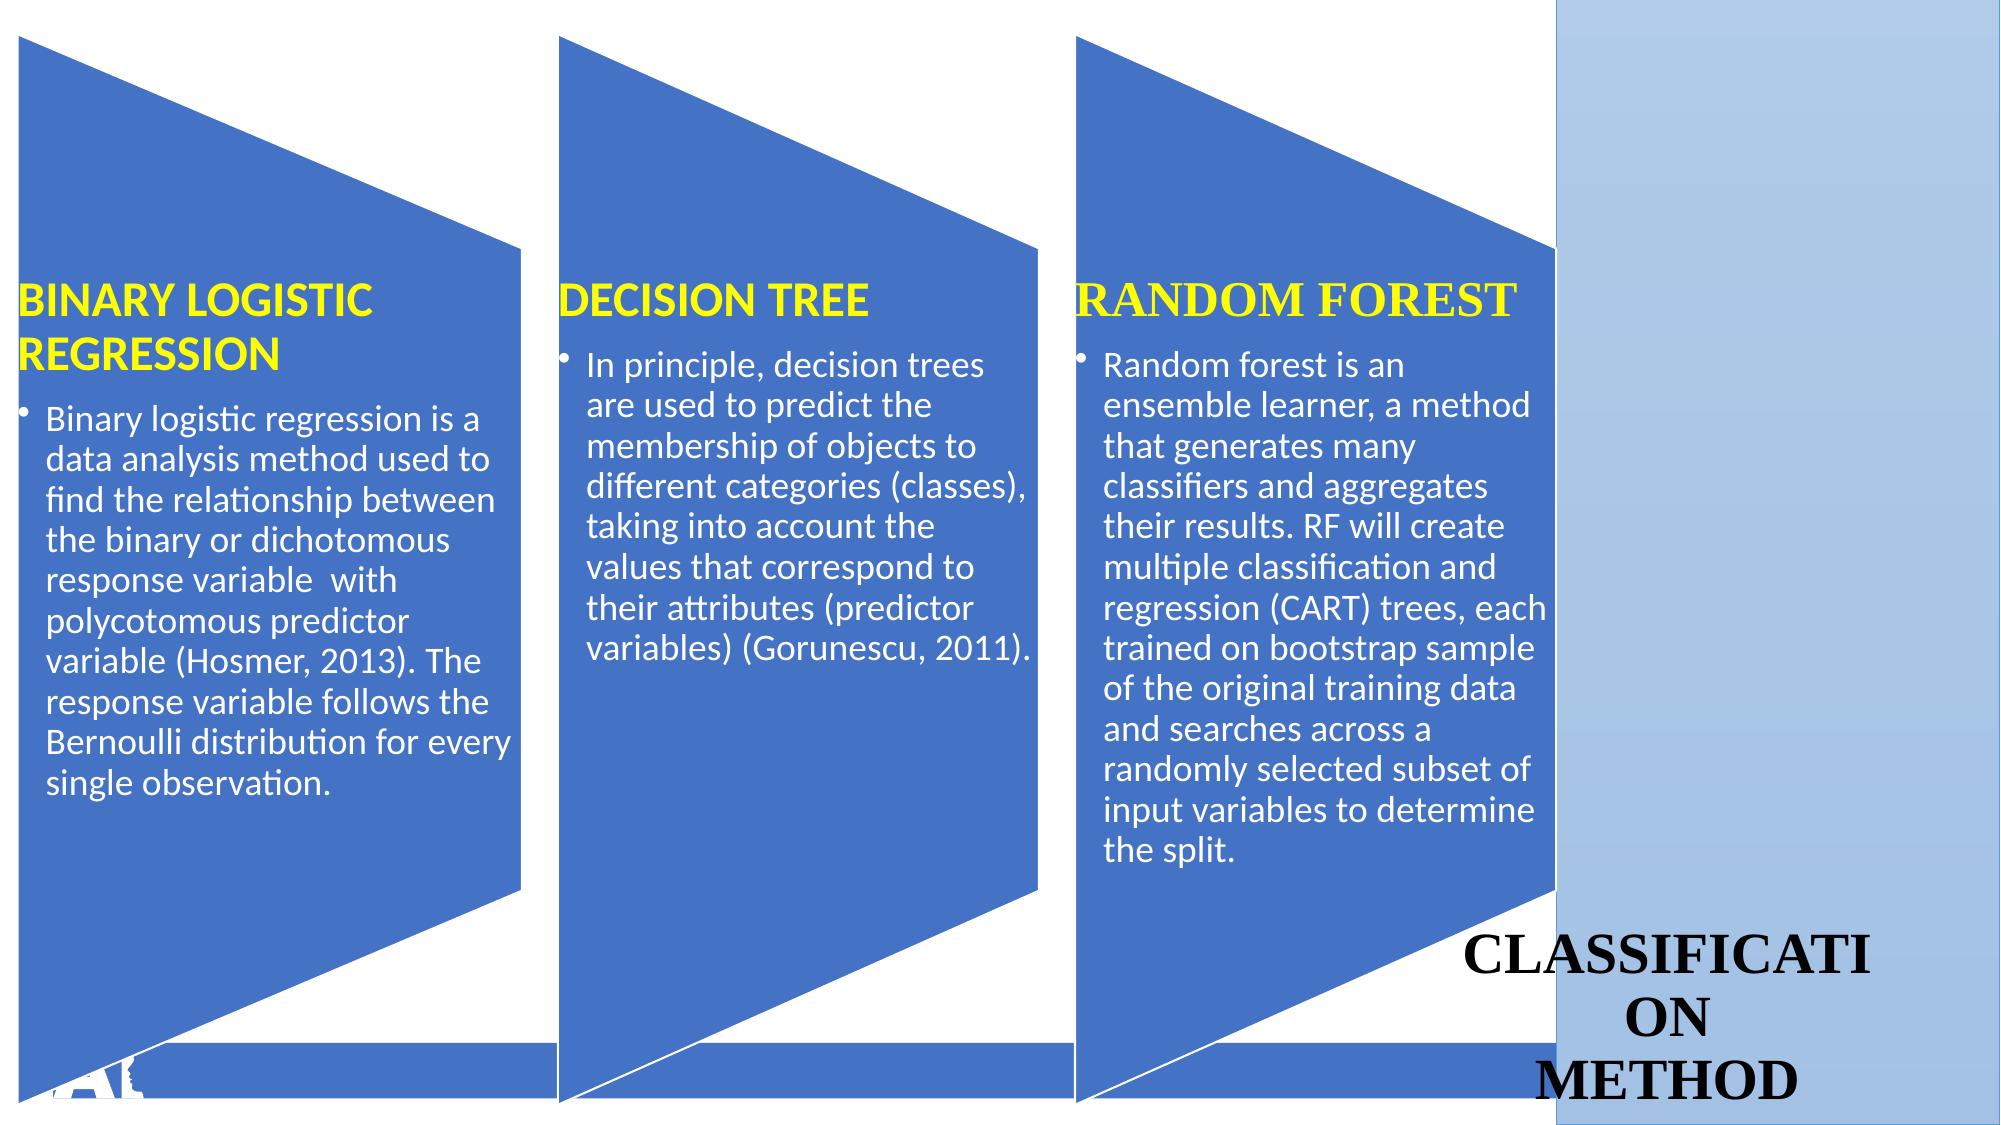

CLASSIFICATION
METHOD
BINARY LOGISTIC REGRESSION
Binary logistic regression is a data analysis method used to find the relationship between the binary or dichotomous response variable  with polycotomous predictor variable (Hosmer, 2013). The response variable follows the Bernoulli distribution for every single observation.
DECISION TREE
In principle, decision trees are used to predict the membership of objects to different categories (classes), taking into account the values that correspond to their attributes (predictor variables) (Gorunescu, 2011).
RANDOM FOREST
Random forest is an ensemble learner, a method that generates many classifiers and aggregates their results. RF will create multiple classification and regression (CART) trees, each trained on bootstrap sample of the original training data and searches across a randomly selected subset of input variables to determine the split.